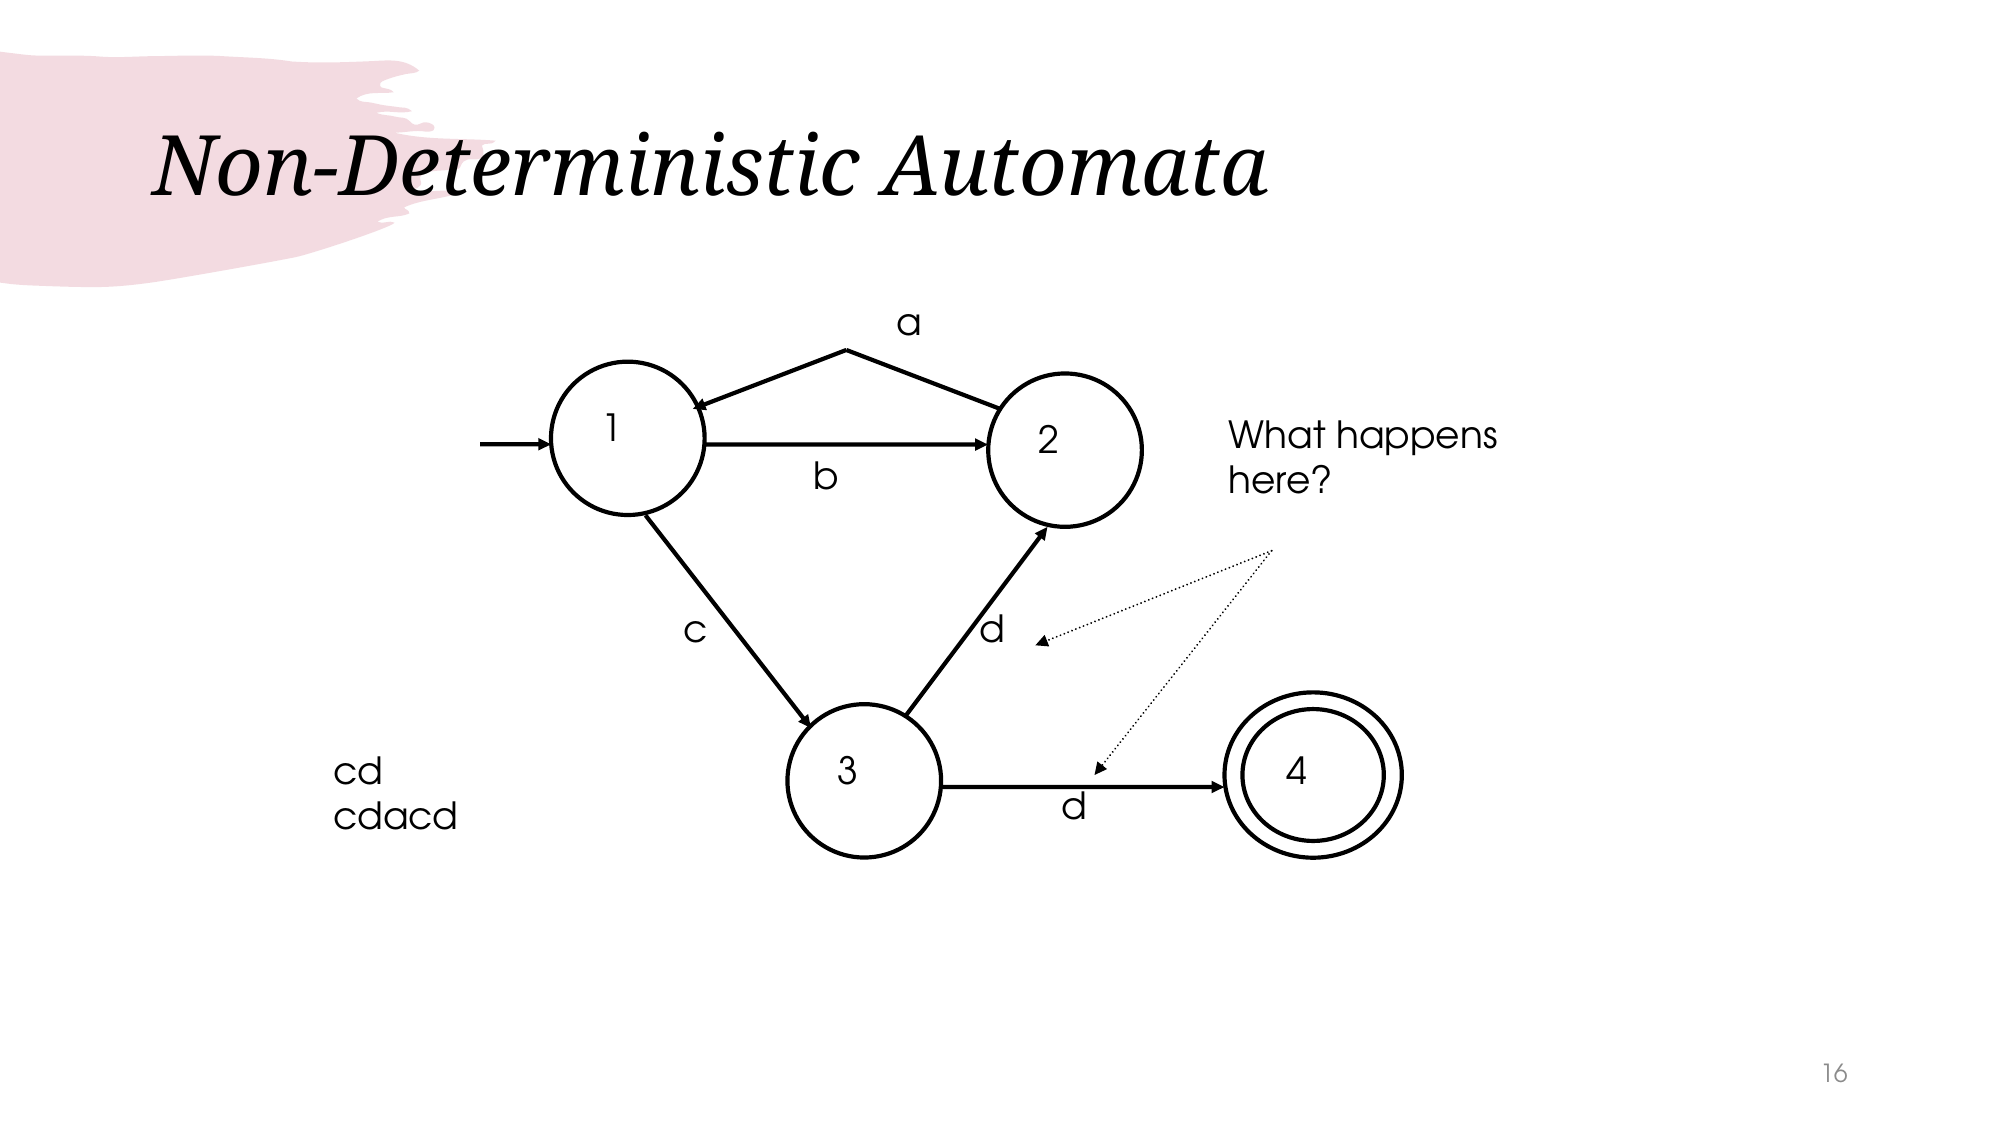

# Non-Deterministic Automata
a

1
What happens
here?
2

b

c
d

3
4
cd
cdacd
d

16